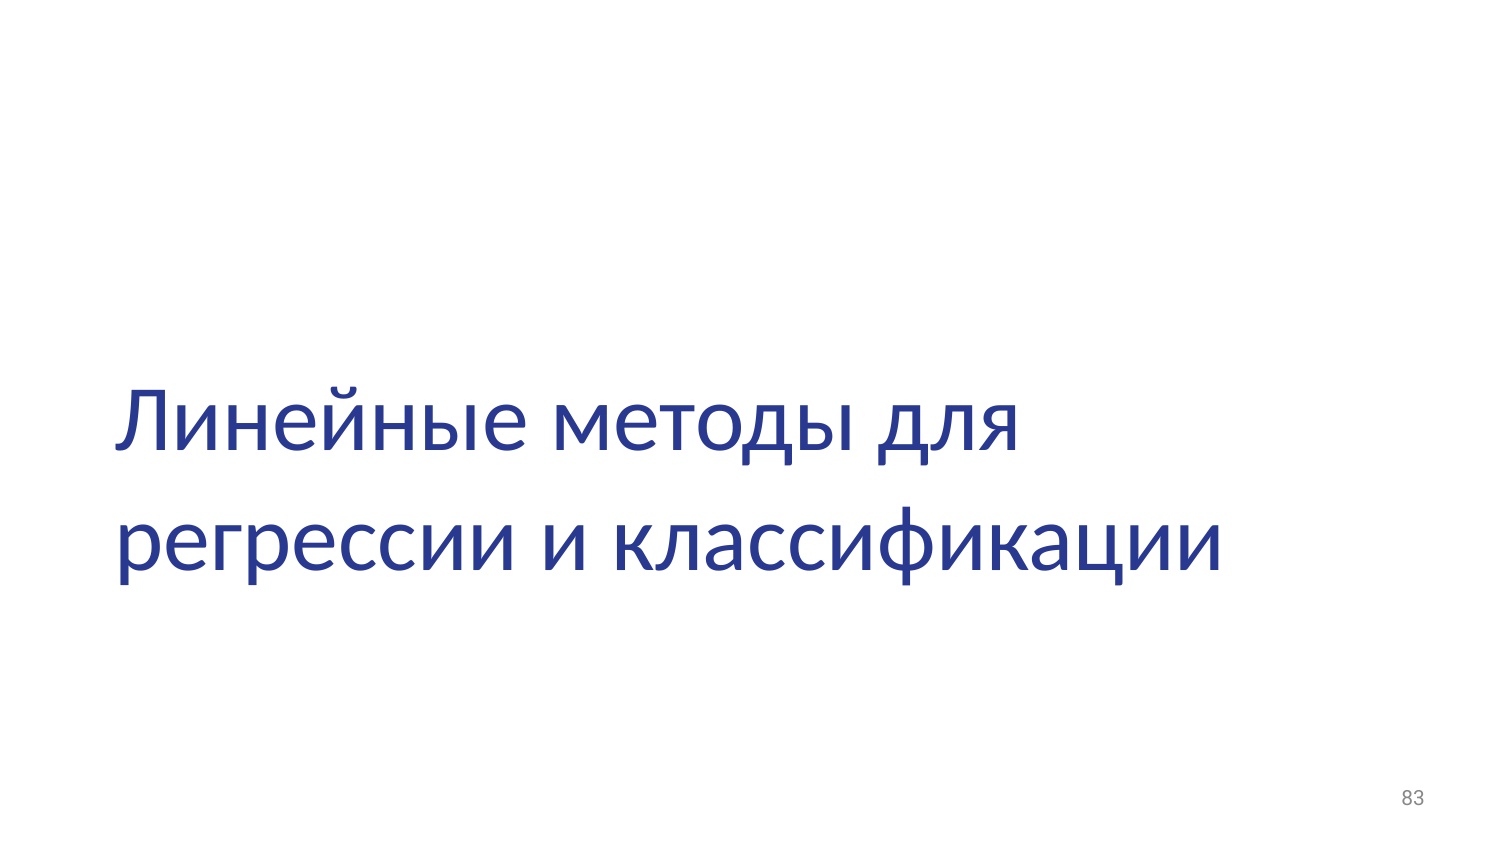

# Линейные методы для  регрессии и классификации
83